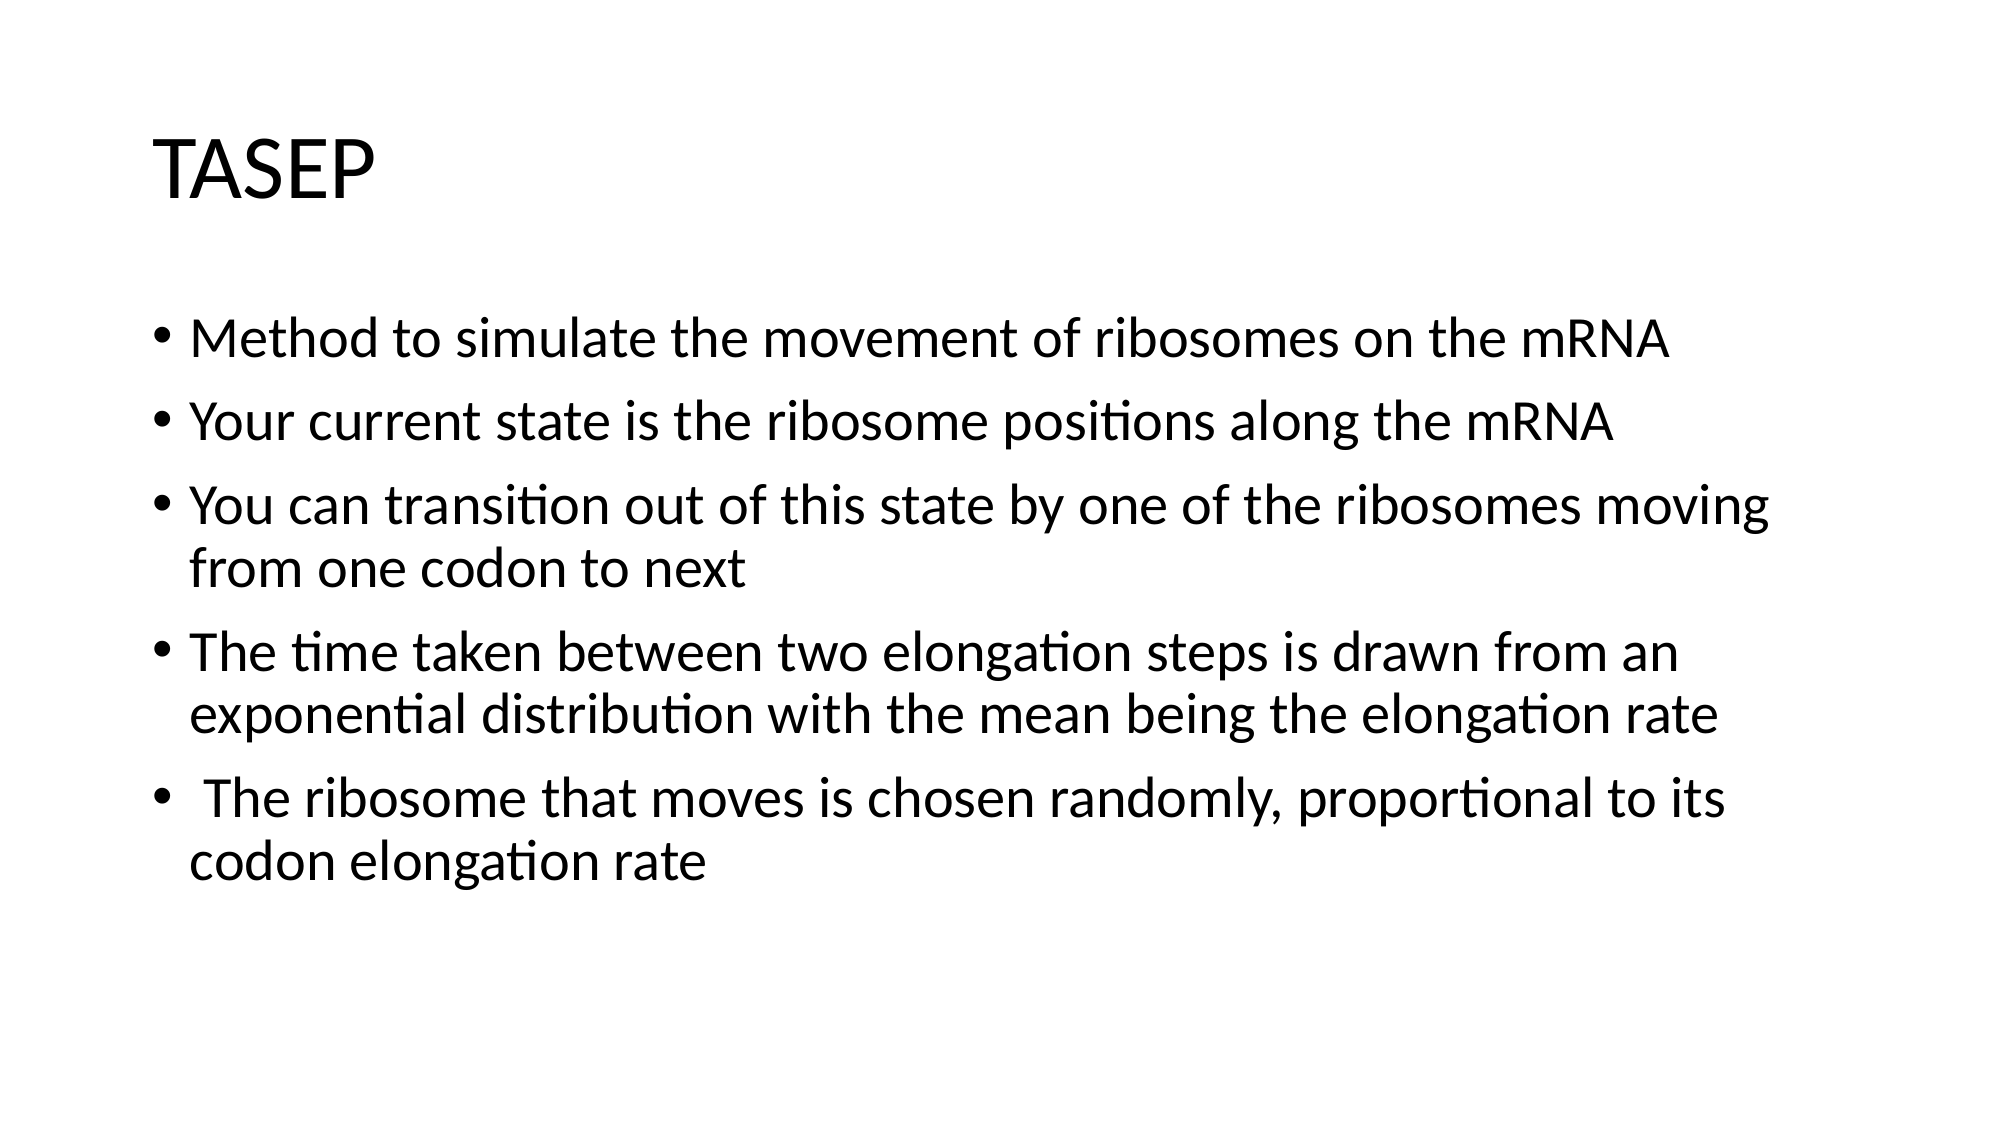

# TASEP
Method to simulate the movement of ribosomes on the mRNA
Your current state is the ribosome positions along the mRNA
You can transition out of this state by one of the ribosomes moving from one codon to next
The time taken between two elongation steps is drawn from an exponential distribution with the mean being the elongation rate
 The ribosome that moves is chosen randomly, proportional to its codon elongation rate